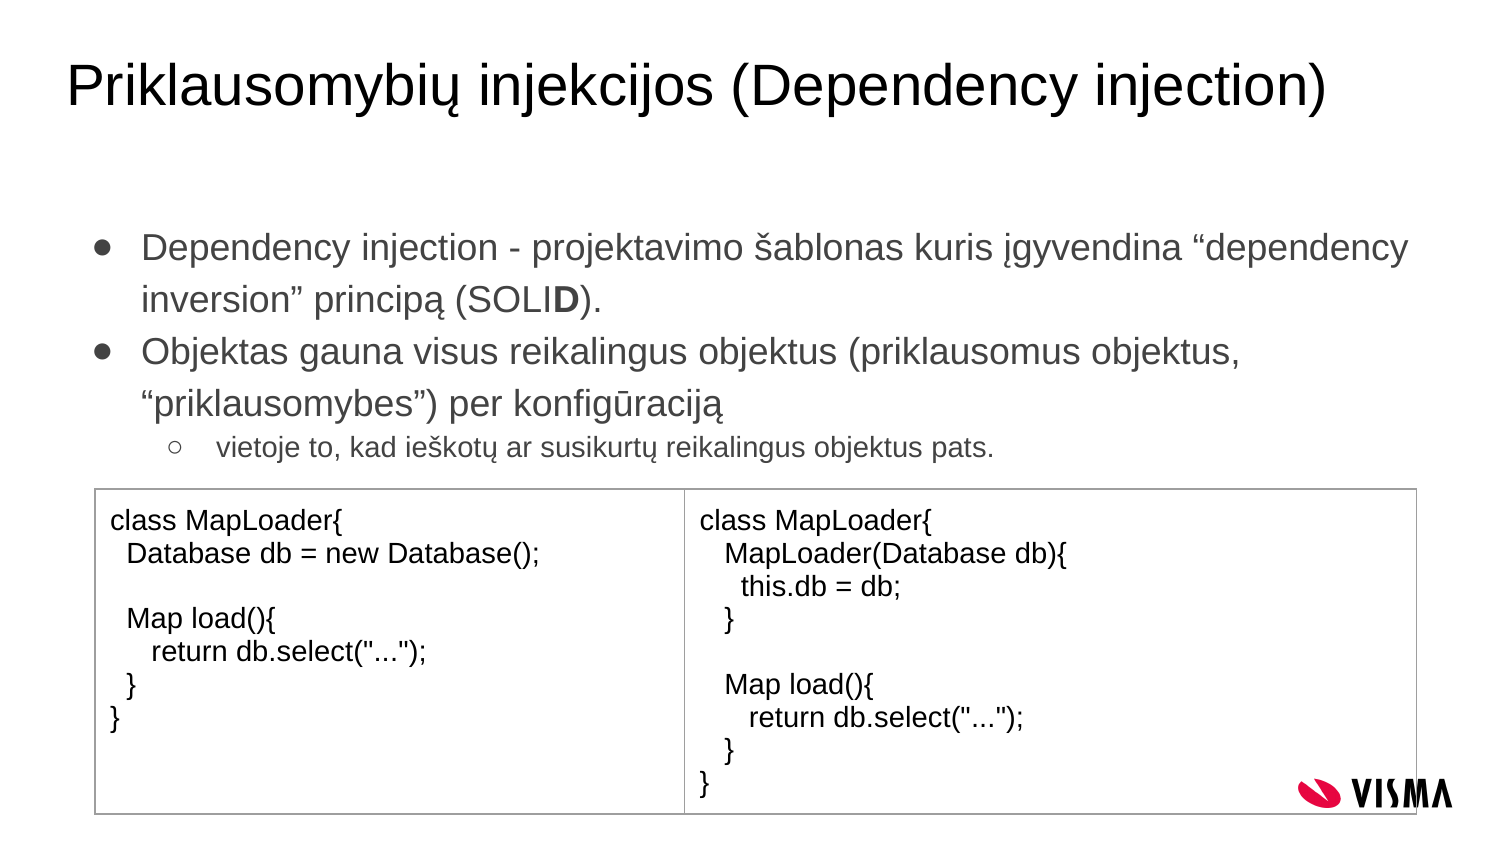

# Priklausomybių injekcijos (Dependency injection)

Dependency injection - projektavimo šablonas kuris įgyvendina “dependency inversion” principą (SOLID).
Objektas gauna visus reikalingus objektus (priklausomus objektus, “priklausomybes”) per konfigūraciją
vietoje to, kad ieškotų ar susikurtų reikalingus objektus pats.

| class MapLoader{ Database db = new Database(); Map load(){ return db.select("..."); } } | class MapLoader{ MapLoader(Database db){ this.db = db; } Map load(){ return db.select("..."); } } |
| --- | --- |